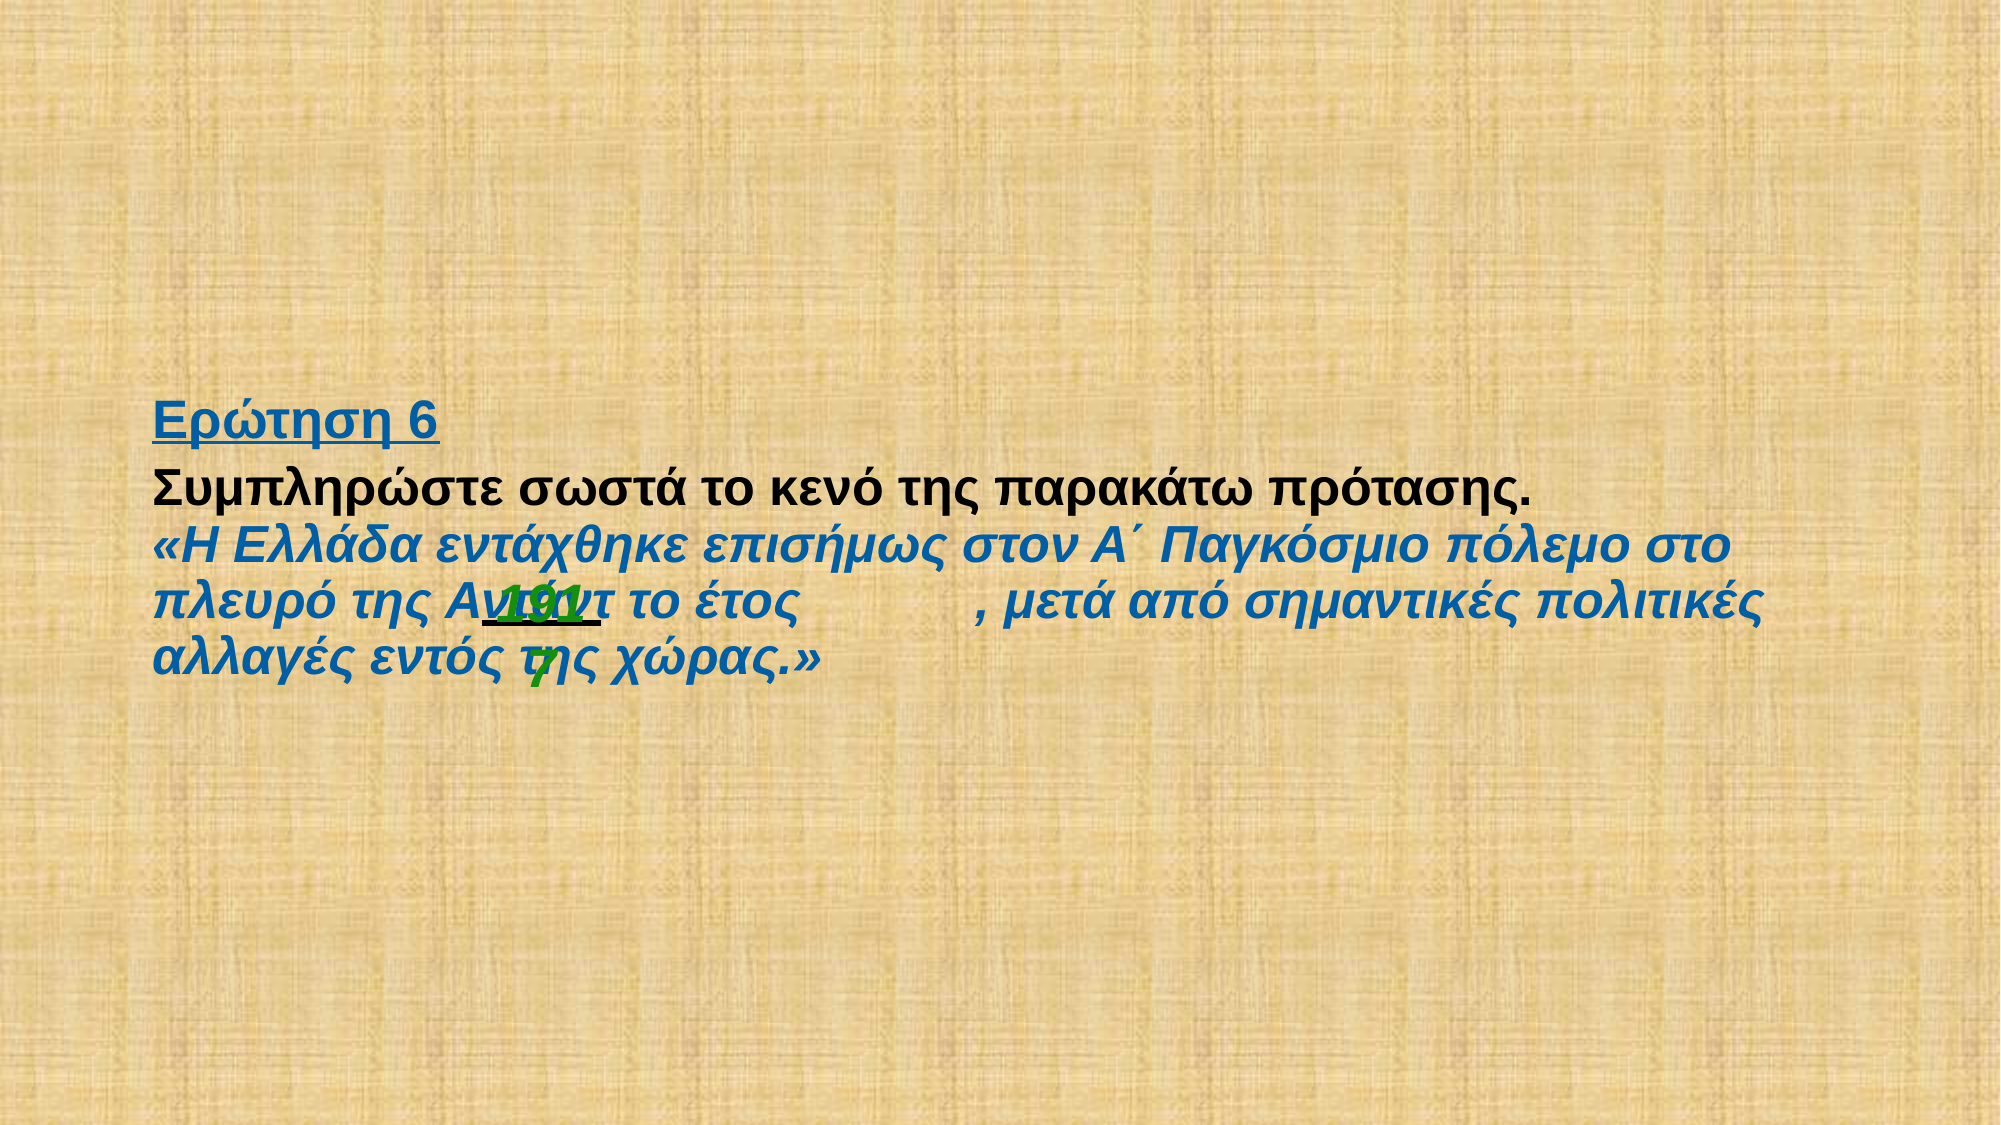

Ερώτηση 6
# Συμπληρώστε σωστά το κενό της παρακάτω πρότασης. «Η Ελλάδα εντάχθηκε επισήμως στον Α΄ Παγκόσμιο πόλεμο στο πλευρό της Αντάντ το έτος            , μετά από σημαντικές πολιτικές αλλαγές εντός της χώρας.»
1917